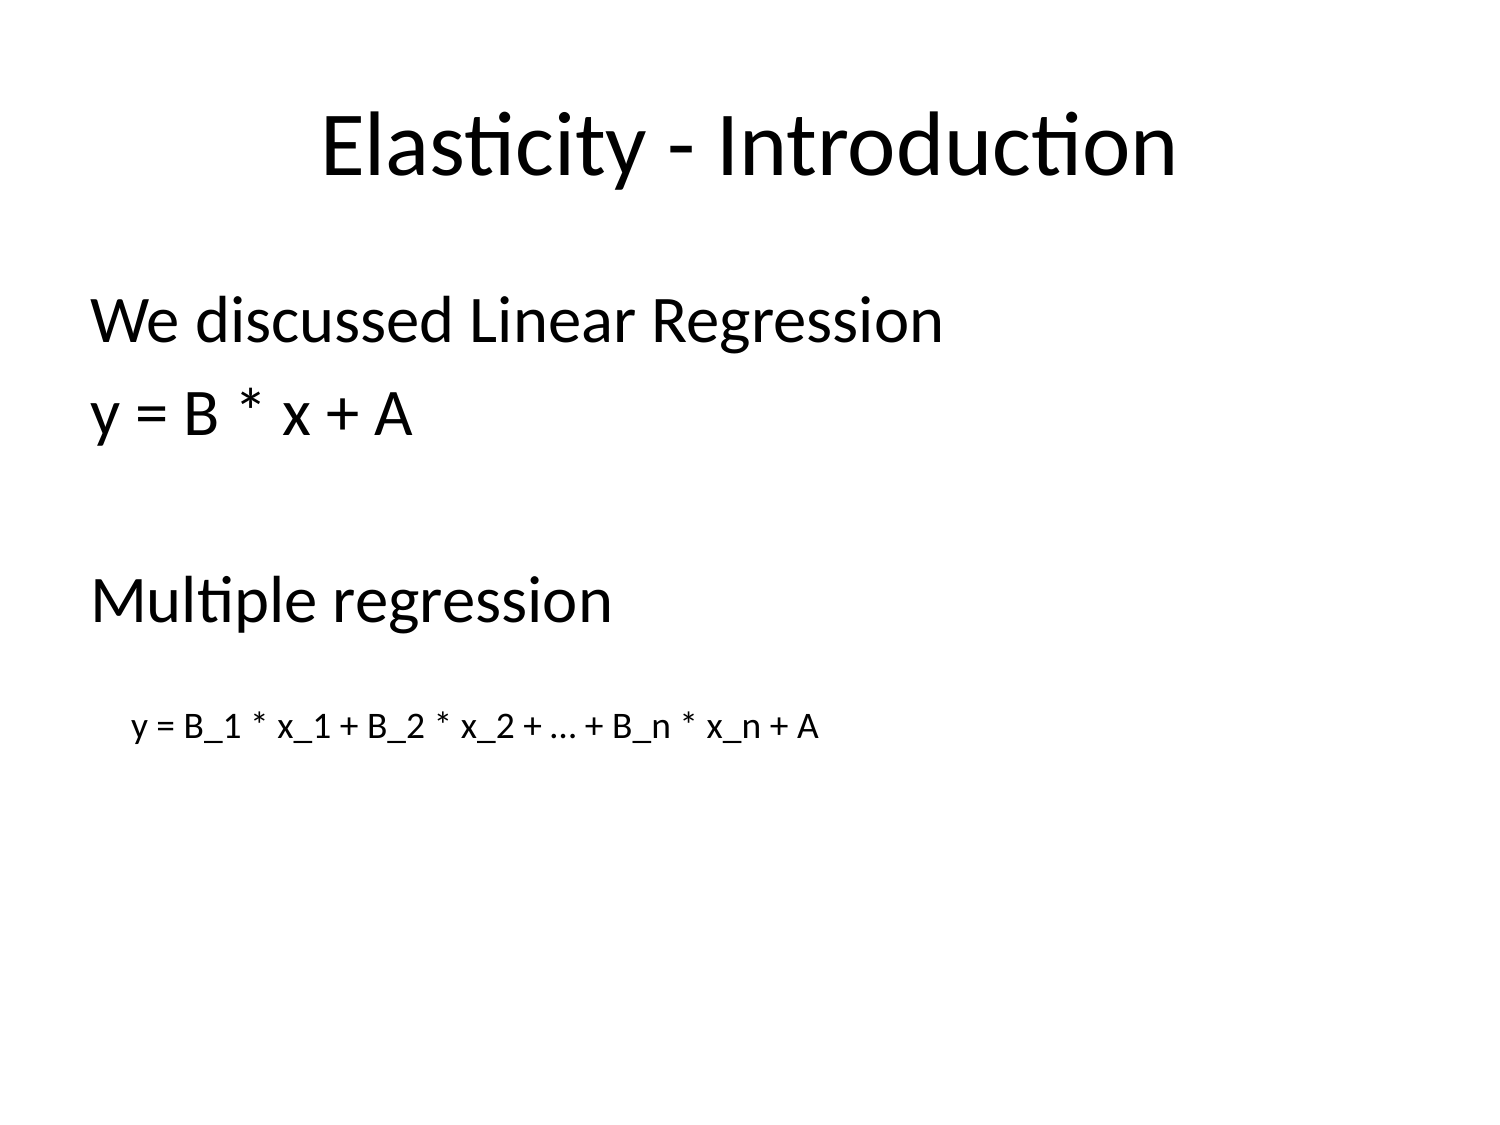

# Elasticity - Introduction

We discussed Linear Regression
y = B * x + A

Multiple regression

y = B_1 * x_1 + B_2 * x_2 + … + B_n * x_n + A